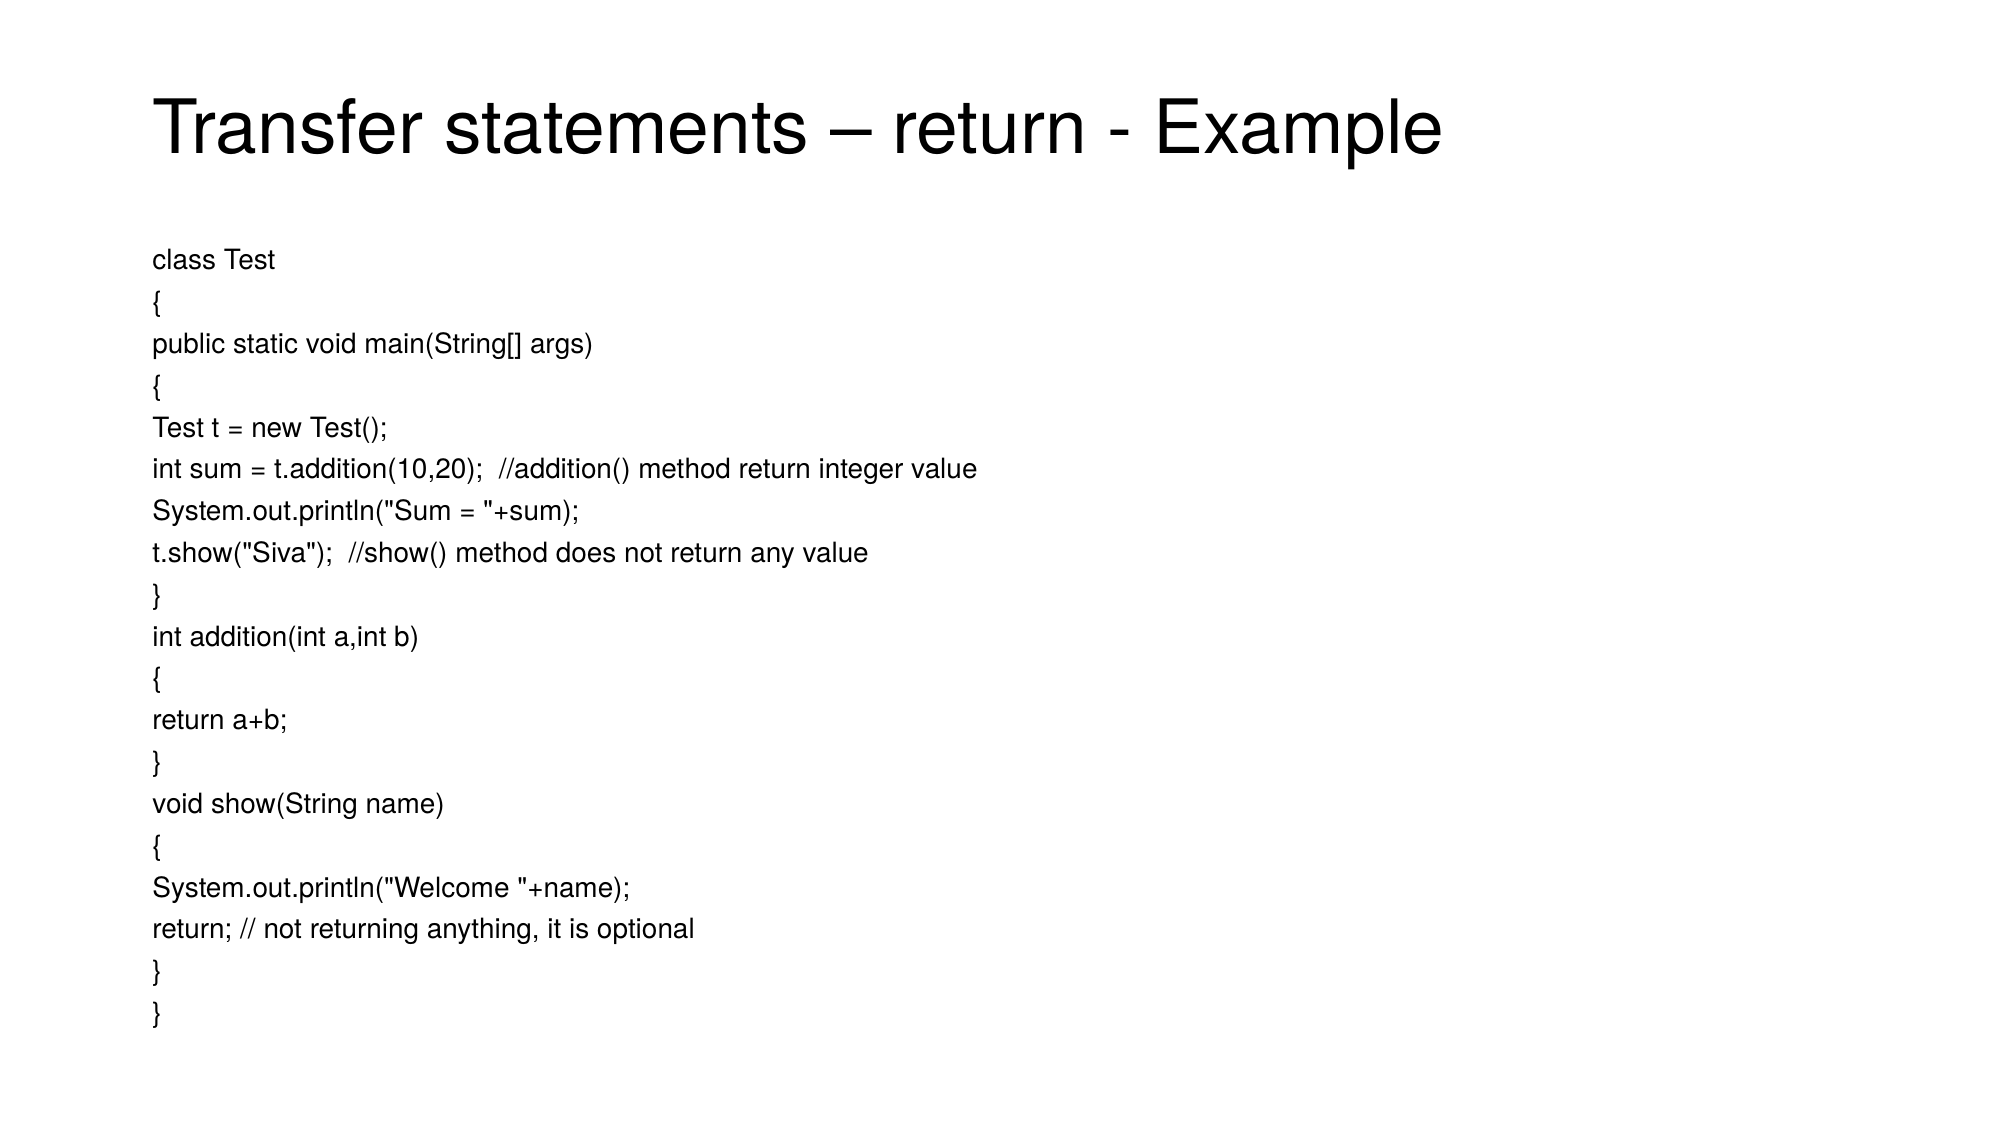

# Transfer statements – return - Example
class Test
{
public static void main(String[] args)
{
Test t = new Test();
int sum = t.addition(10,20);  //addition() method return integer value
System.out.println("Sum = "+sum);
t.show("Siva");  //show() method does not return any value
}
int addition(int a,int b)
{
return a+b;
}
void show(String name)
{
System.out.println("Welcome "+name);
return; // not returning anything, it is optional
}
}